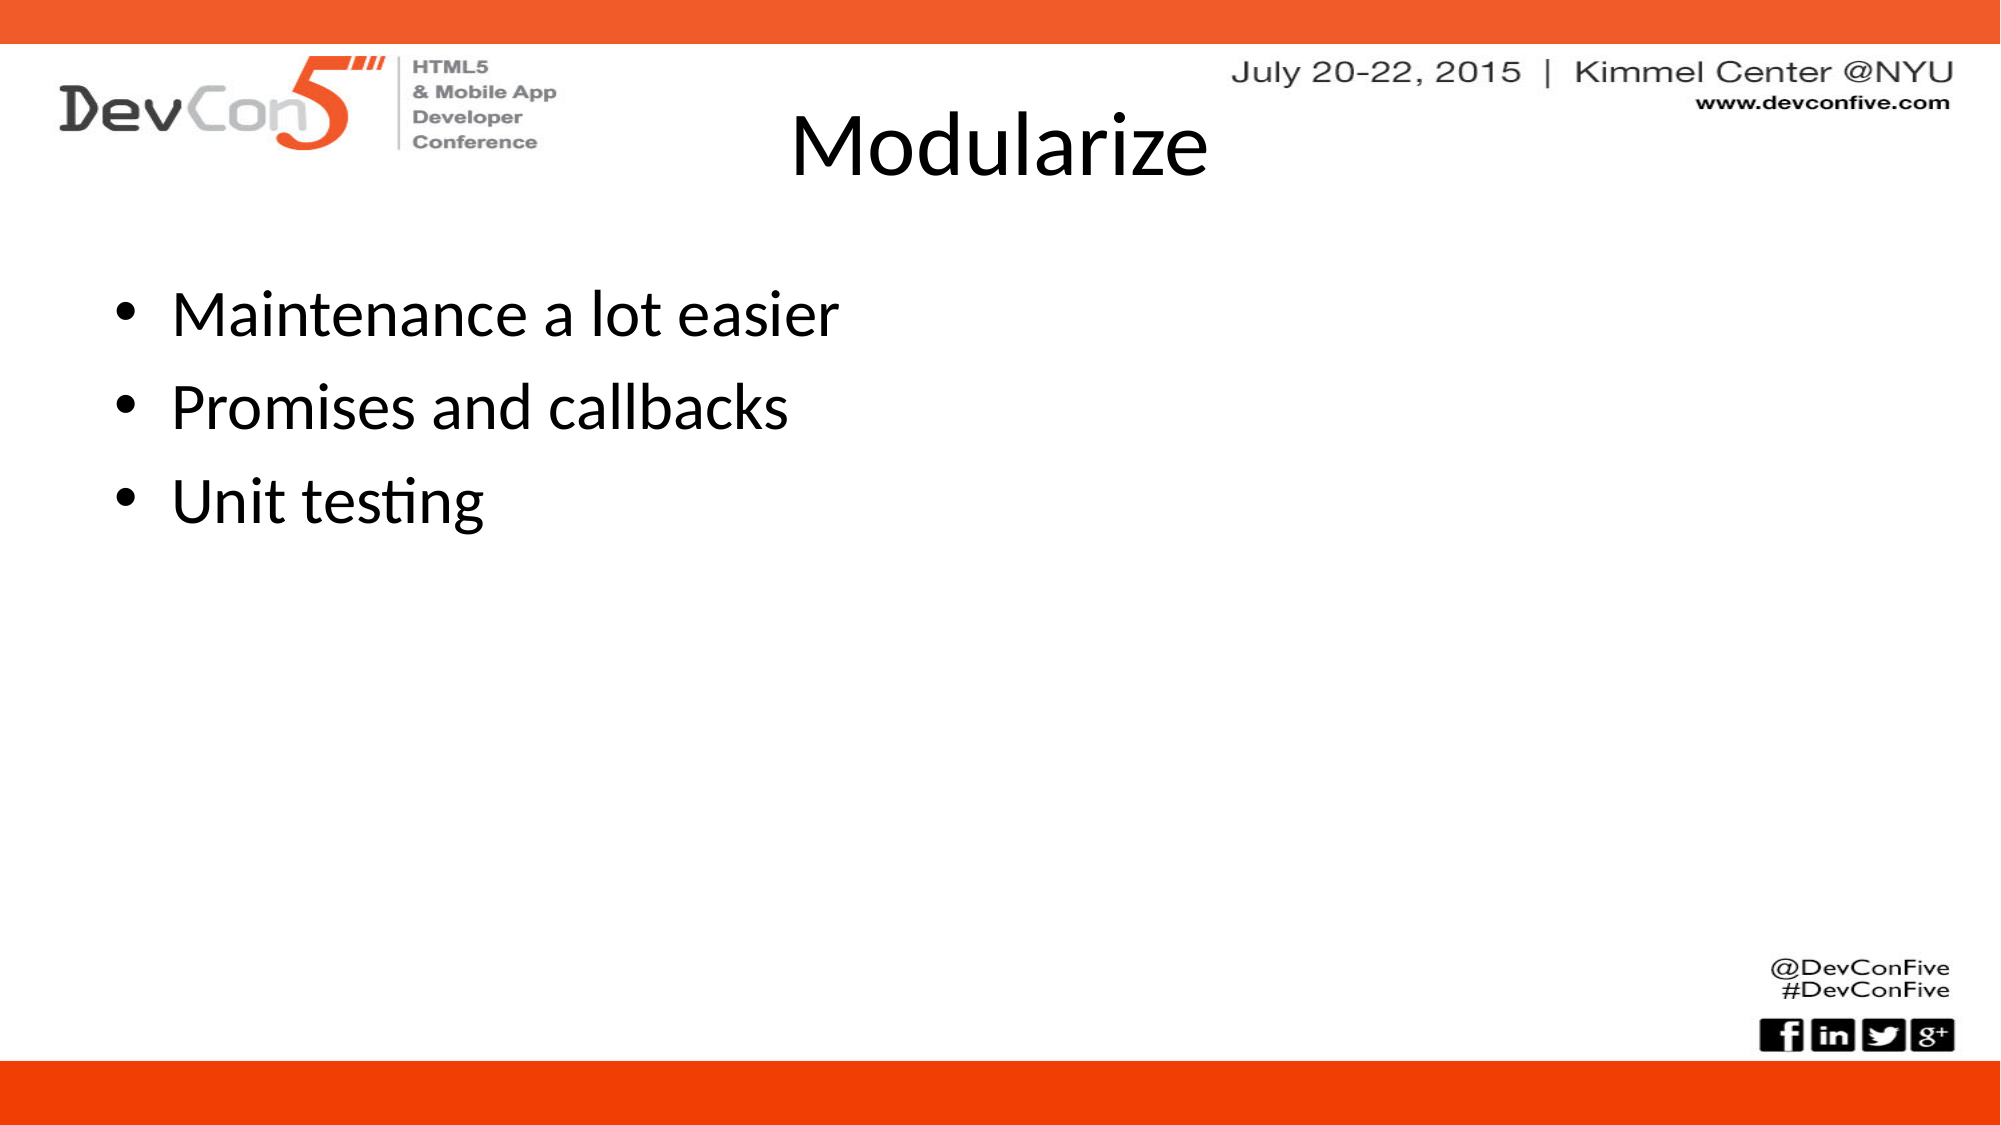

# Modularize
Maintenance a lot easier
Promises and callbacks
Unit testing